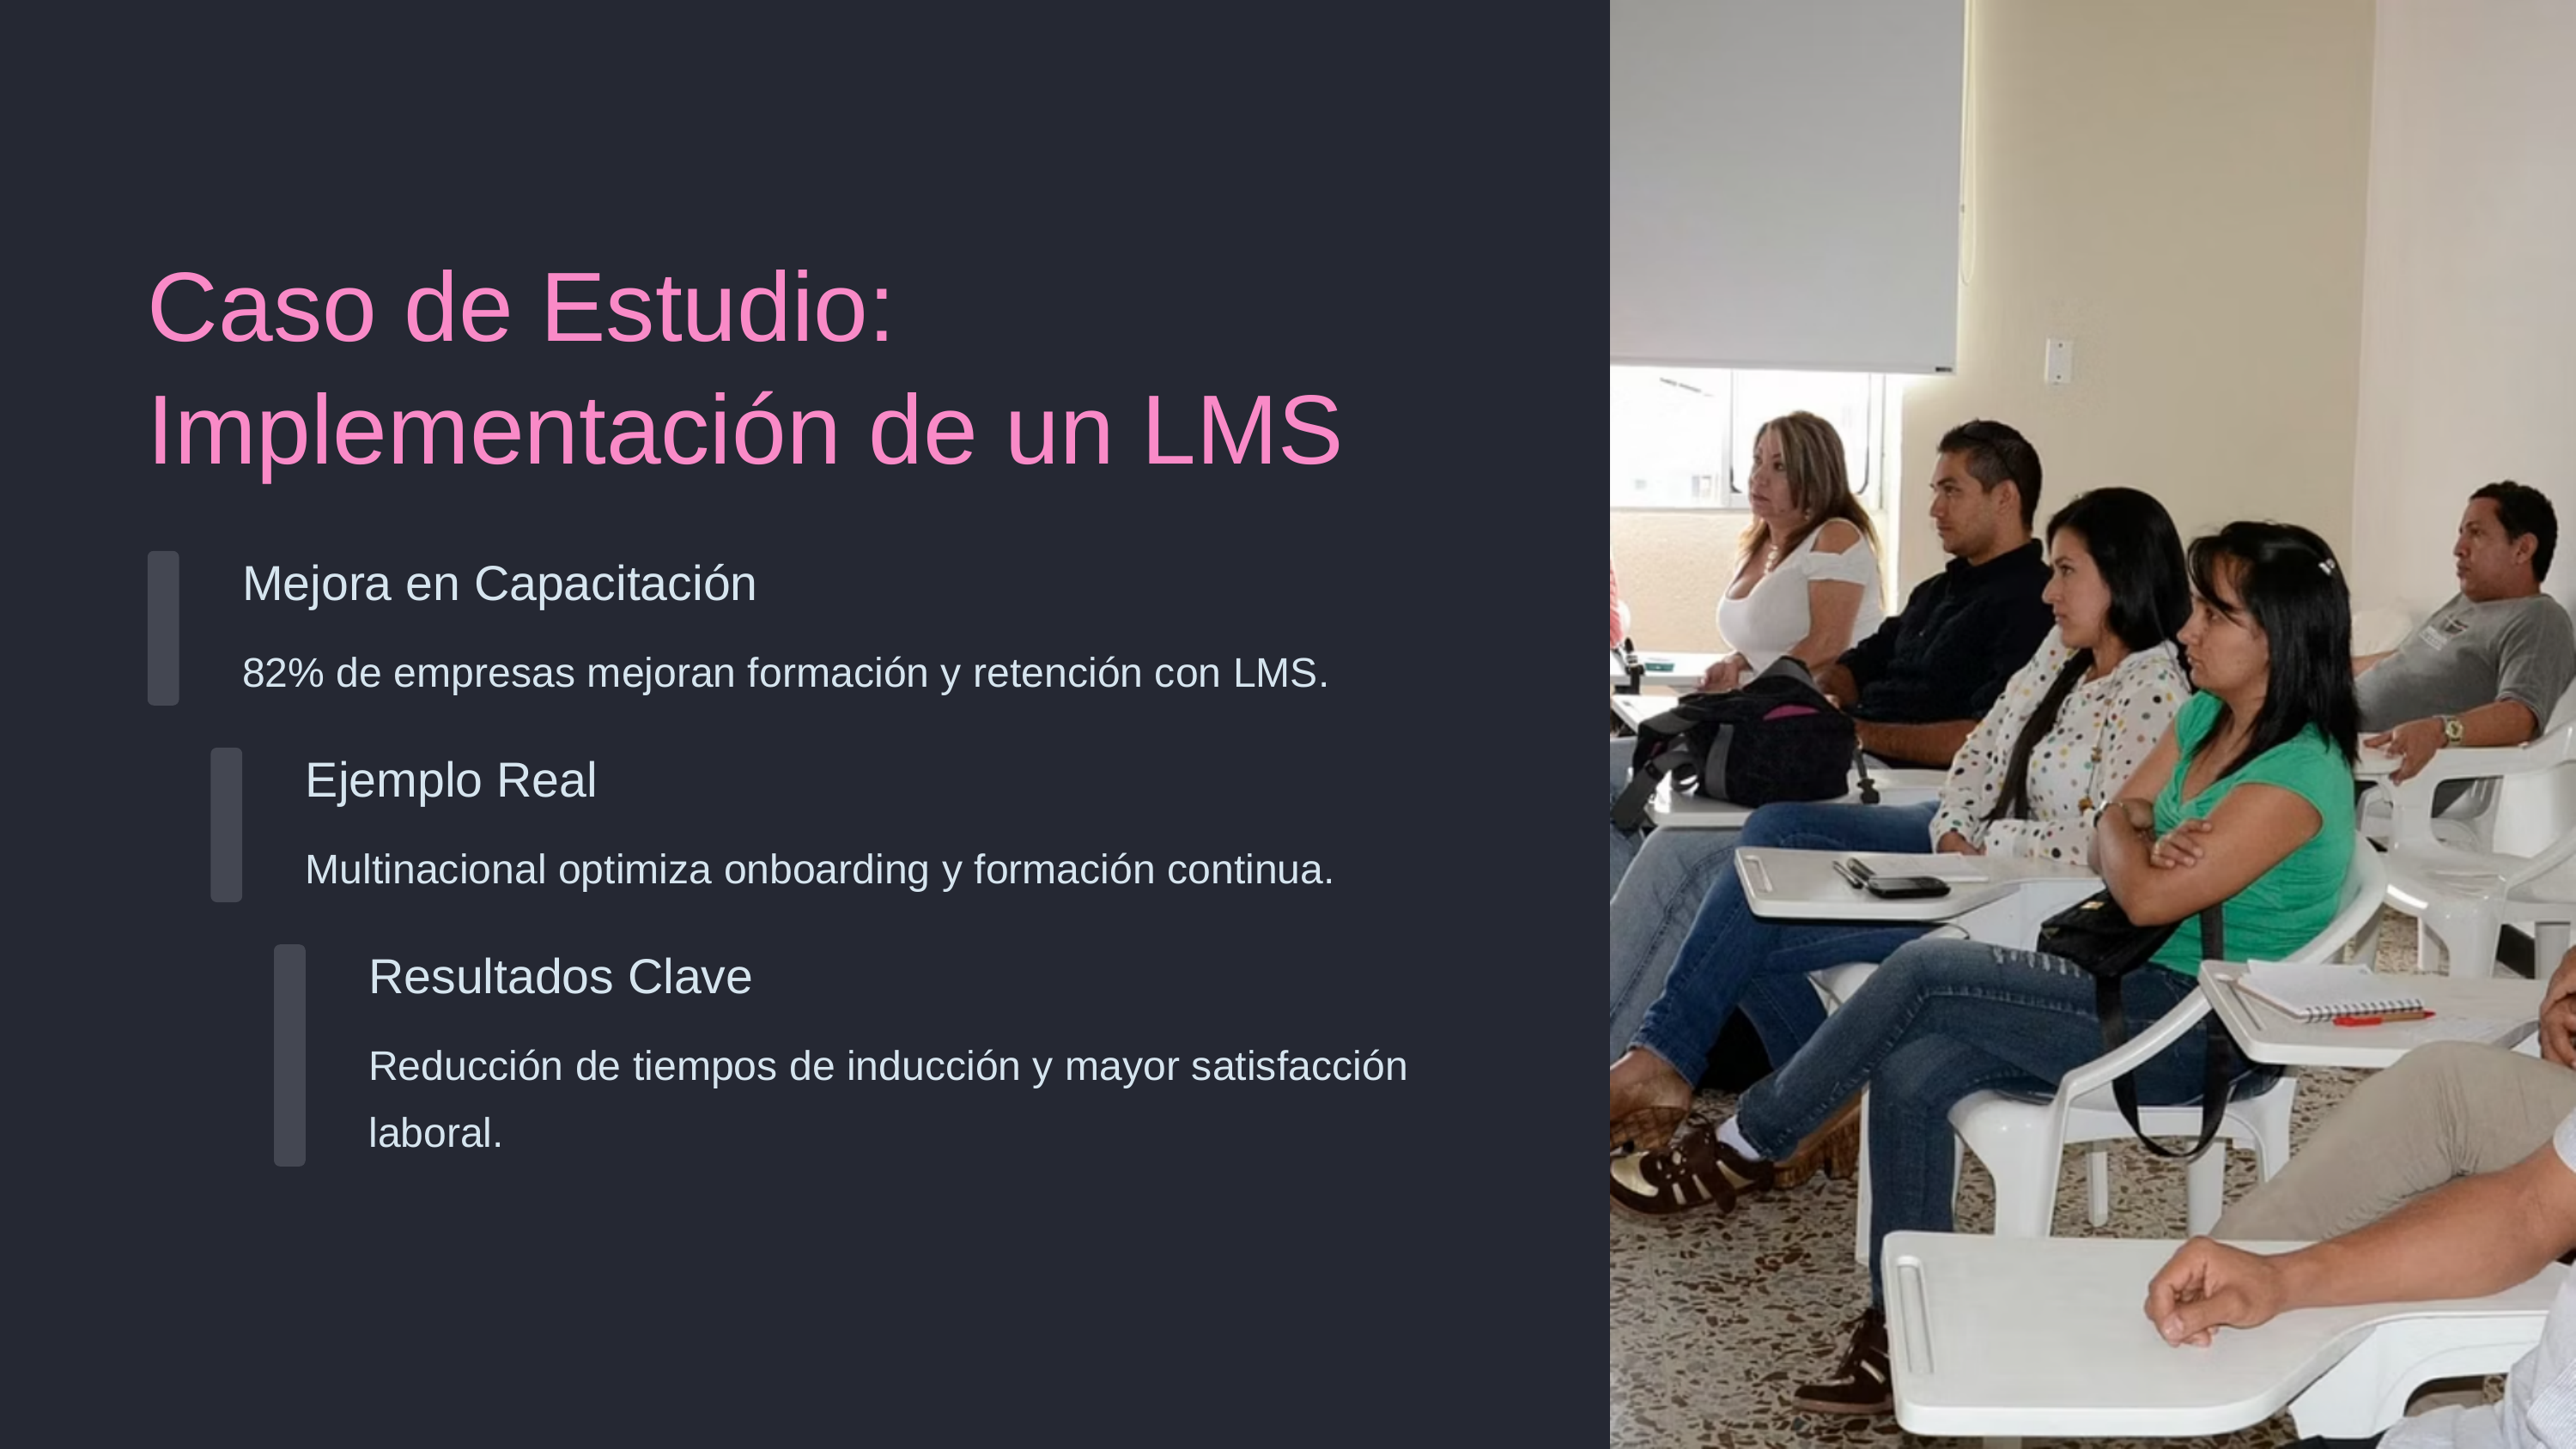

Caso de Estudio: Implementación de un LMS

Mejora en Capacitación

82% de empresas mejoran formación y retención con LMS.

Ejemplo Real

Multinacional optimiza onboarding y formación continua.

Resultados Clave

Reducción de tiempos de inducción y mayor satisfacción laboral.